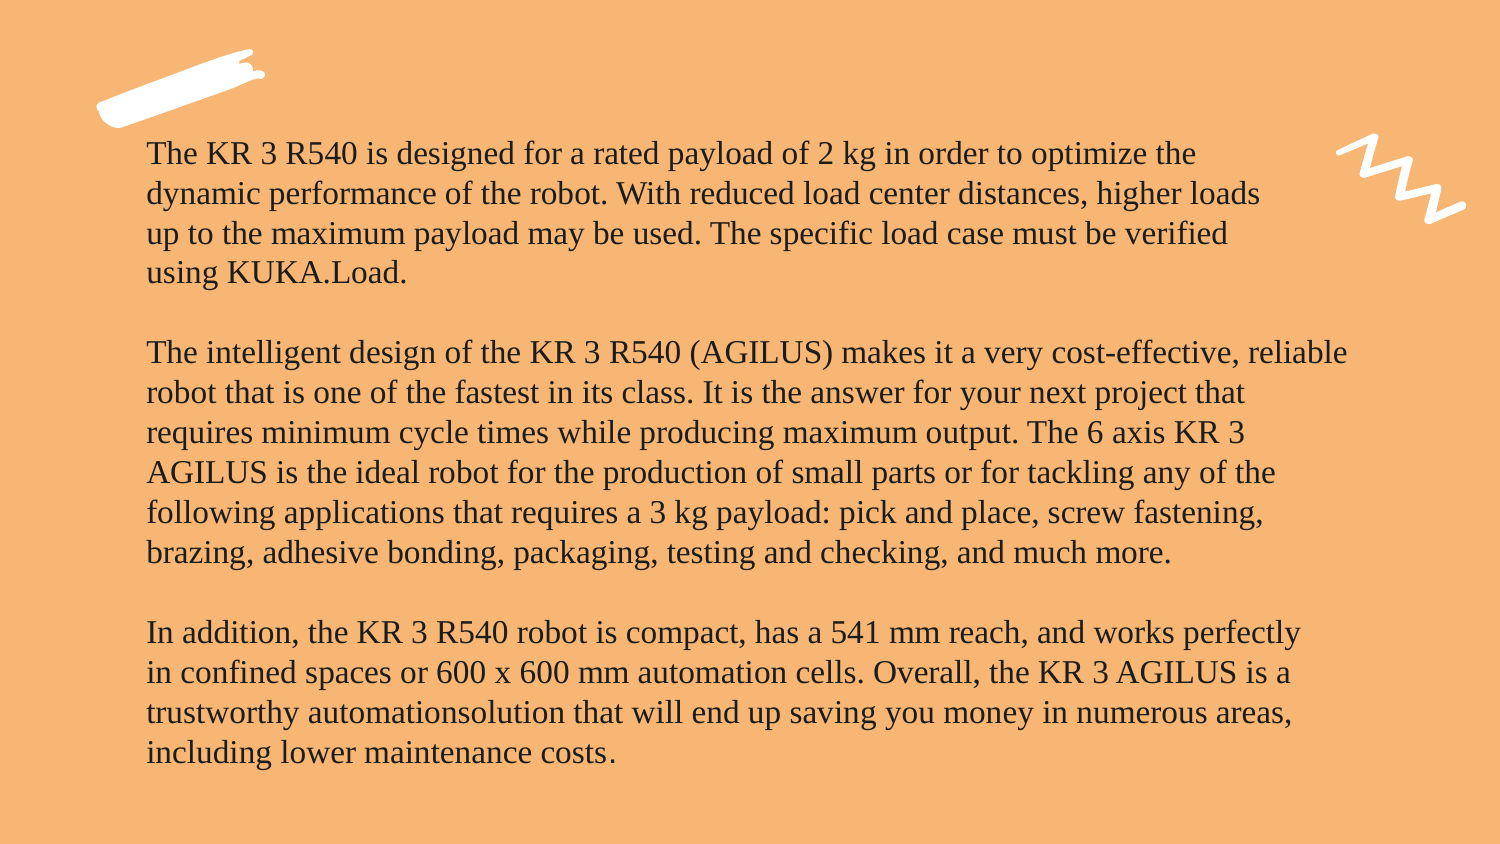

The KR 3 R540 is designed for a rated payload of 2 kg in order to optimize the
dynamic performance of the robot. With reduced load center distances, higher loads
up to the maximum payload may be used. The specific load case must be verified
using KUKA.Load.

The intelligent design of the KR 3 R540 (AGILUS) makes it a very cost-effective, reliable
robot that is one of the fastest in its class. It is the answer for your next project that
requires minimum cycle times while producing maximum output. The 6 axis KR 3
AGILUS is the ideal robot for the production of small parts or for tackling any of the
following applications that requires a 3 kg payload: pick and place, screw fastening,
brazing, adhesive bonding, packaging, testing and checking, and much more.

In addition, the KR 3 R540 robot is compact, has a 541 mm reach, and works perfectly
in confined spaces or 600 x 600 mm automation cells. Overall, the KR 3 AGILUS is a
trustworthy automationsolution that will end up saving you money in numerous areas,
including lower maintenance costs.